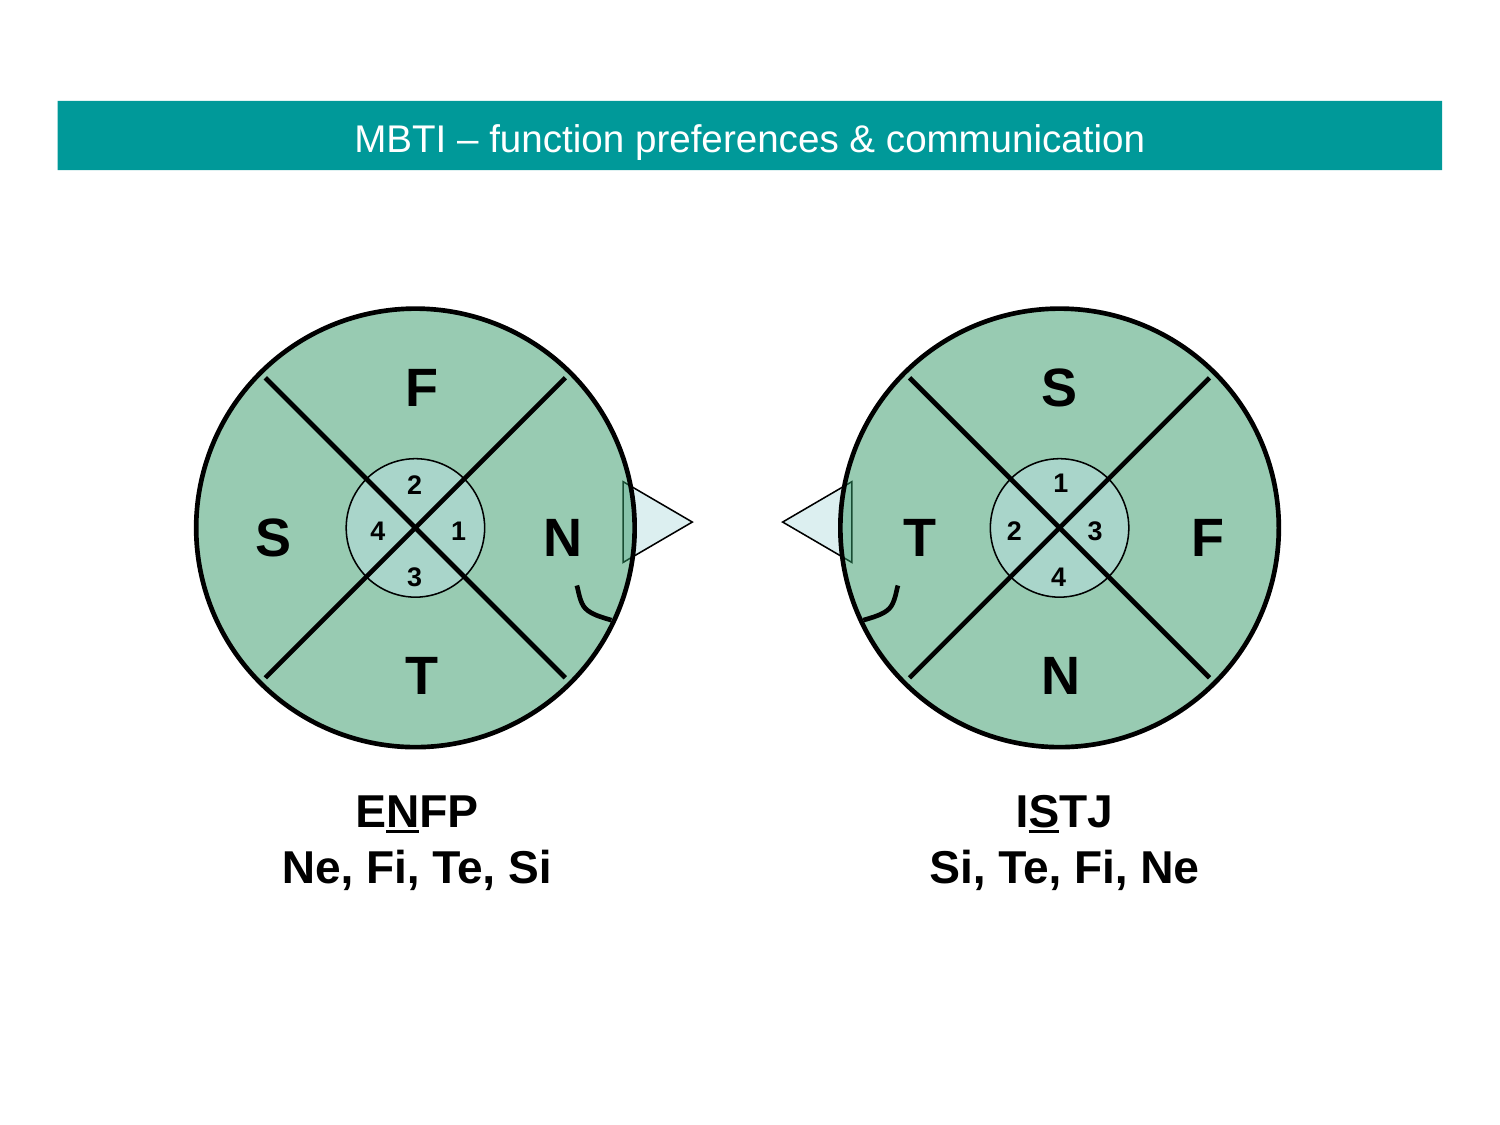

MBTI – function preferences & communication

F

2

S
N
4
1
3

T

S

F
T
3
2
4

N
1
ENFP
Ne, Fi, Te, Si
ISTJ
Si, Te, Fi, Ne